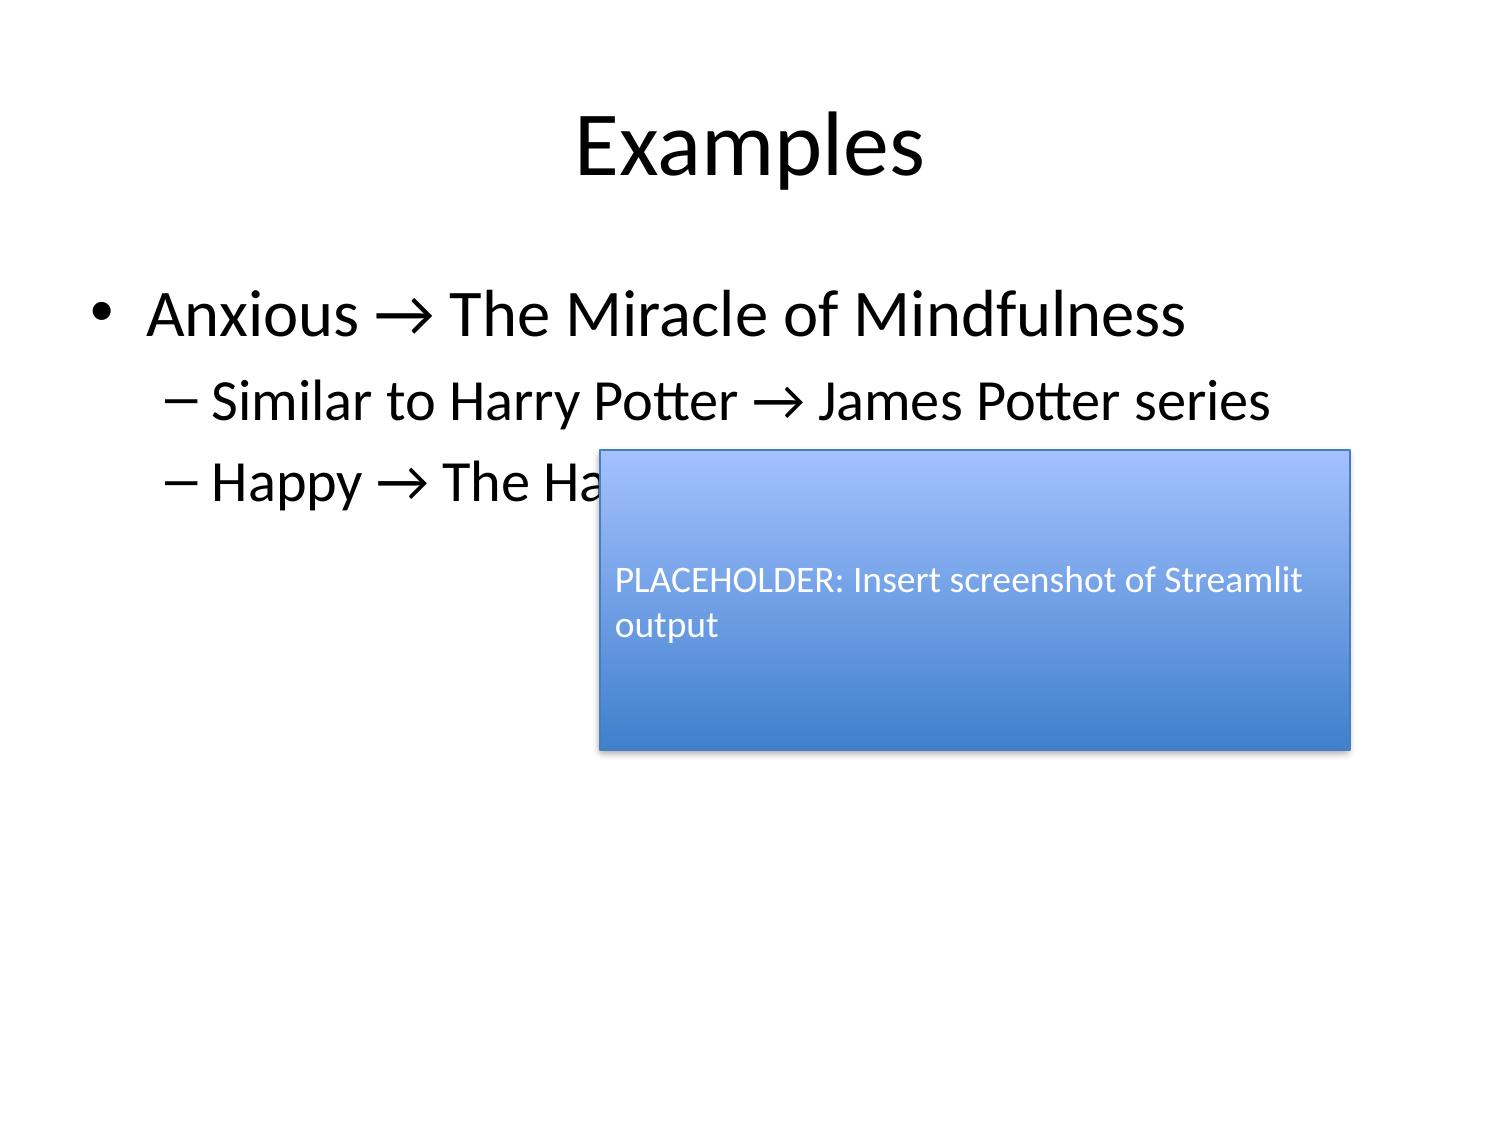

# Examples
Anxious → The Miracle of Mindfulness
Similar to Harry Potter → James Potter series
Happy → The Happiness Project
PLACEHOLDER: Insert screenshot of Streamlit output